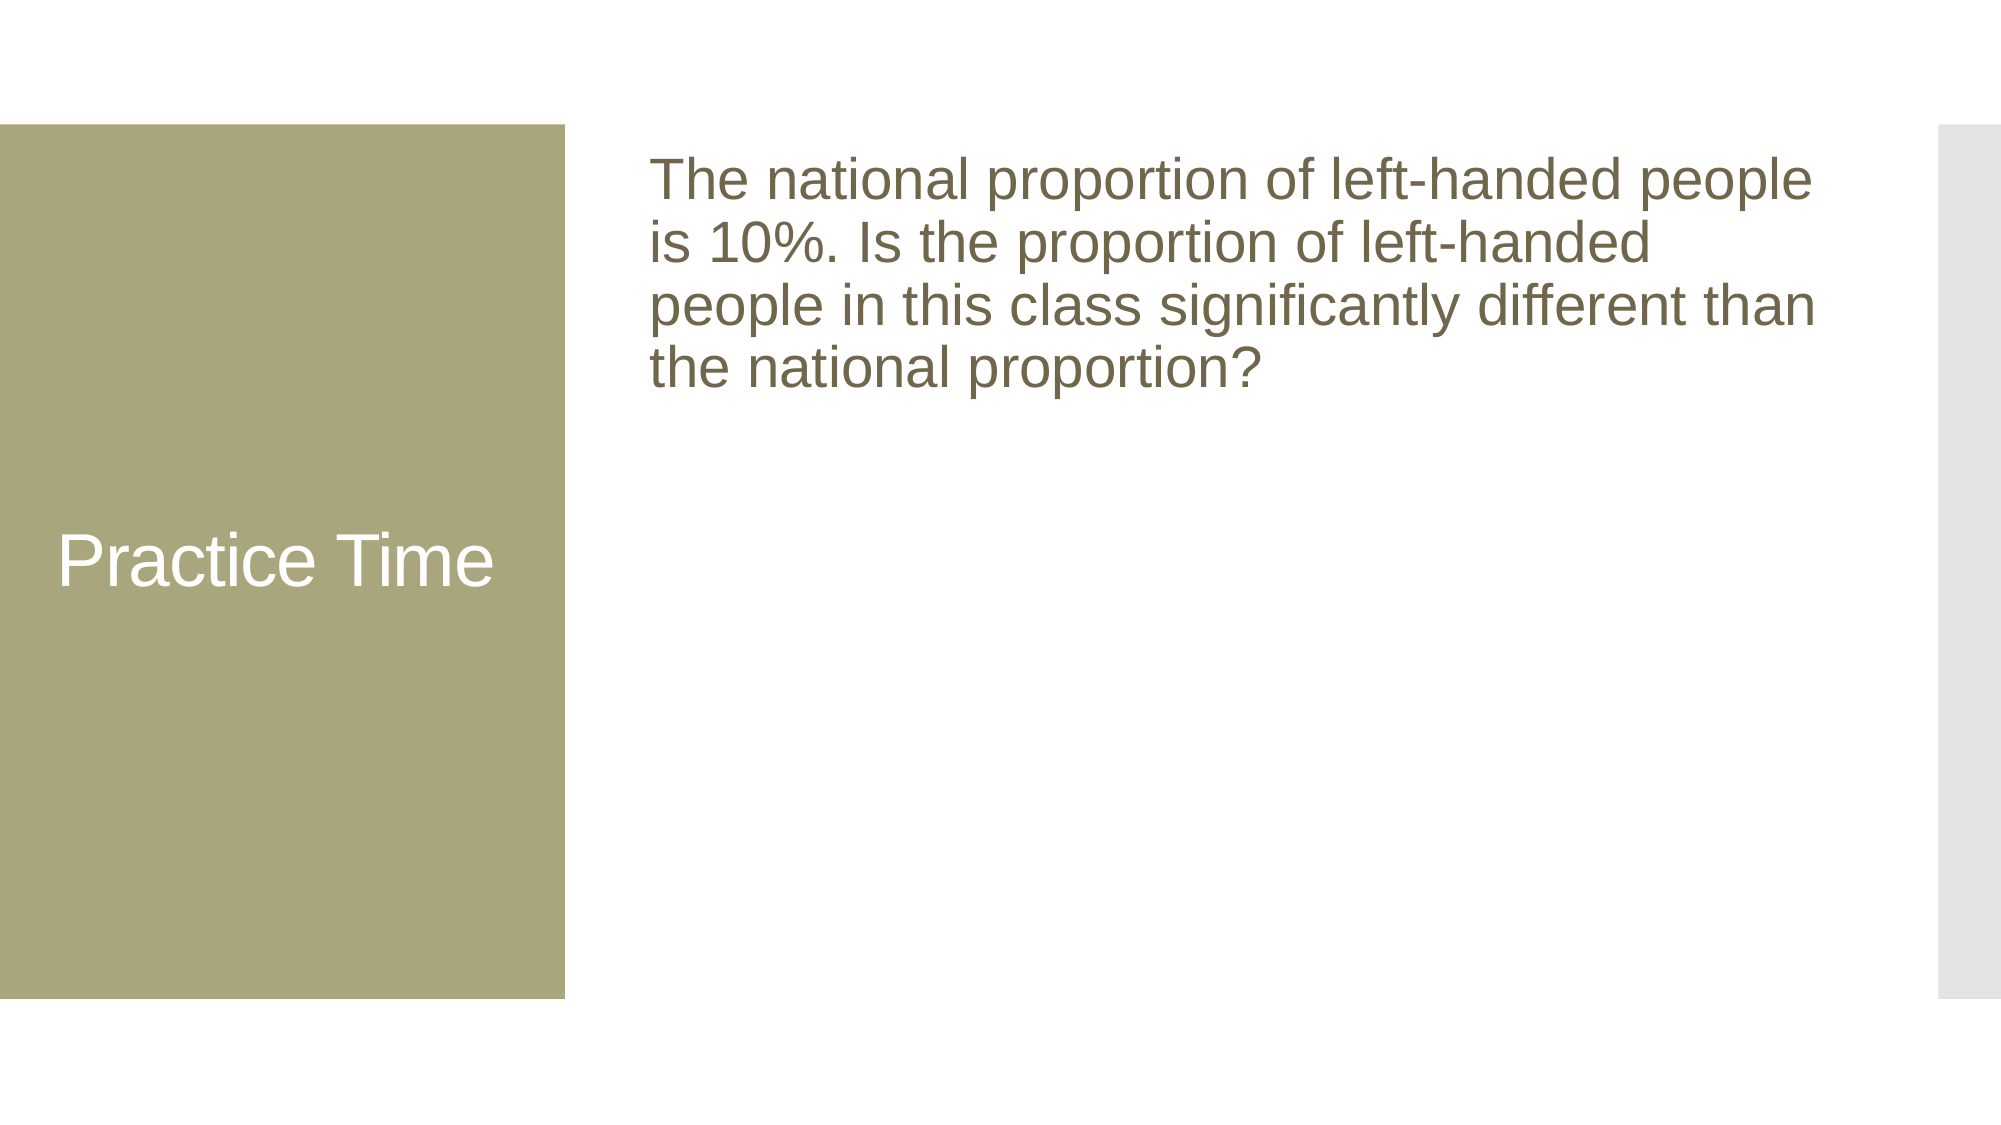

The national proportion of left-handed people is 10%. Is the proportion of left-handed people in this class significantly different than the national proportion?
# Practice Time